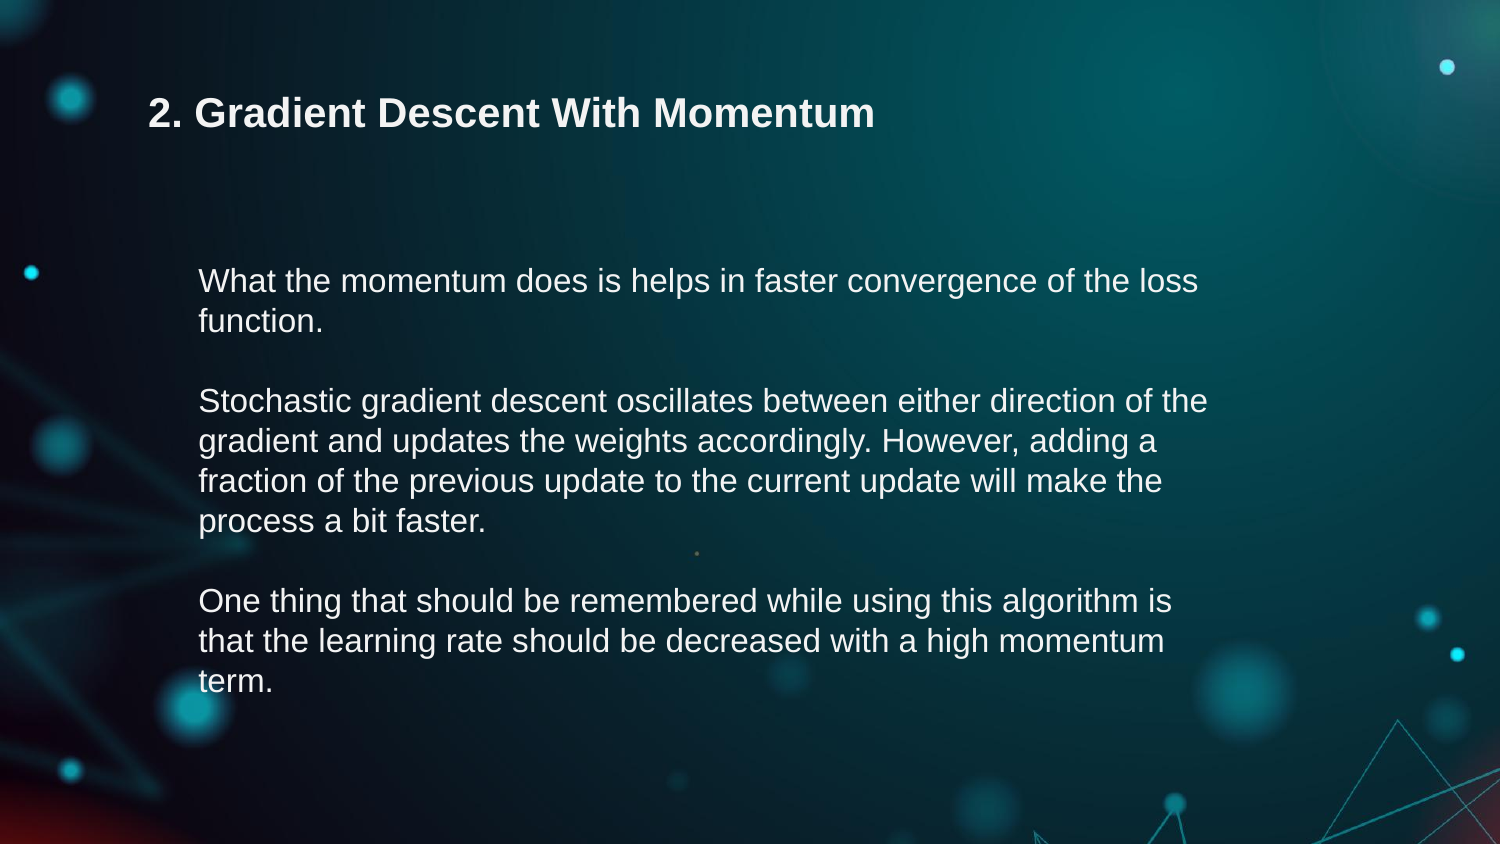

2. Gradient Descent With Momentum
What the momentum does is helps in faster convergence of the loss function.
Stochastic gradient descent oscillates between either direction of the gradient and updates the weights accordingly. However, adding a fraction of the previous update to the current update will make the process a bit faster.
One thing that should be remembered while using this algorithm is that the learning rate should be decreased with a high momentum term.